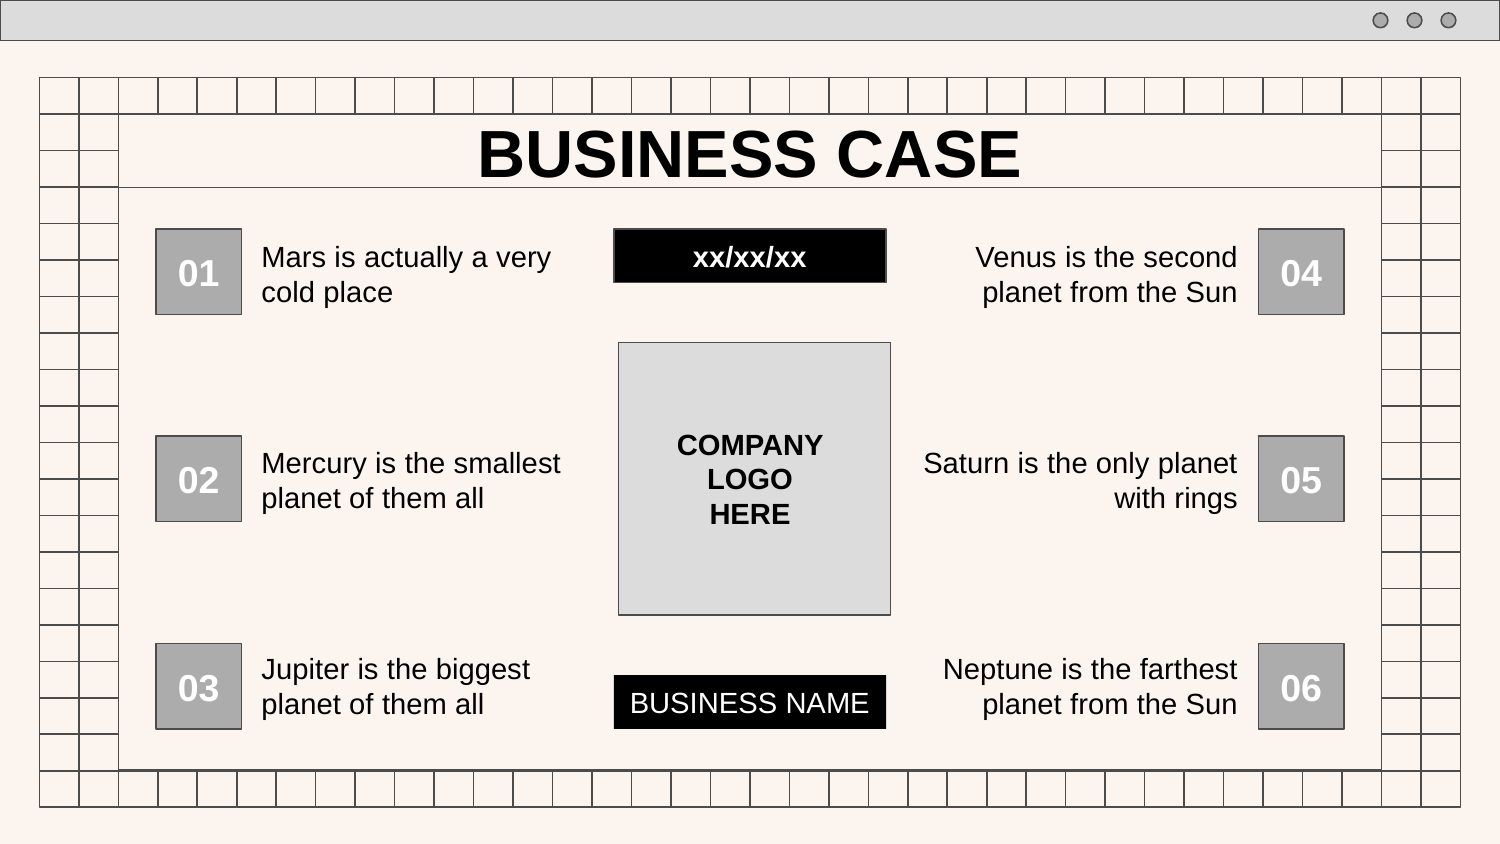

# BUSINESS CASE
Mars is actually a very cold place
Venus is the second planet from the Sun
xx/xx/xx
01
04

Mercury is the smallest planet of them all
Saturn is the only planet with rings
02
05
COMPANY LOGO HERE
Jupiter is the biggest planet of them all
Neptune is the farthest planet from the Sun
03
06
BUSINESS NAME